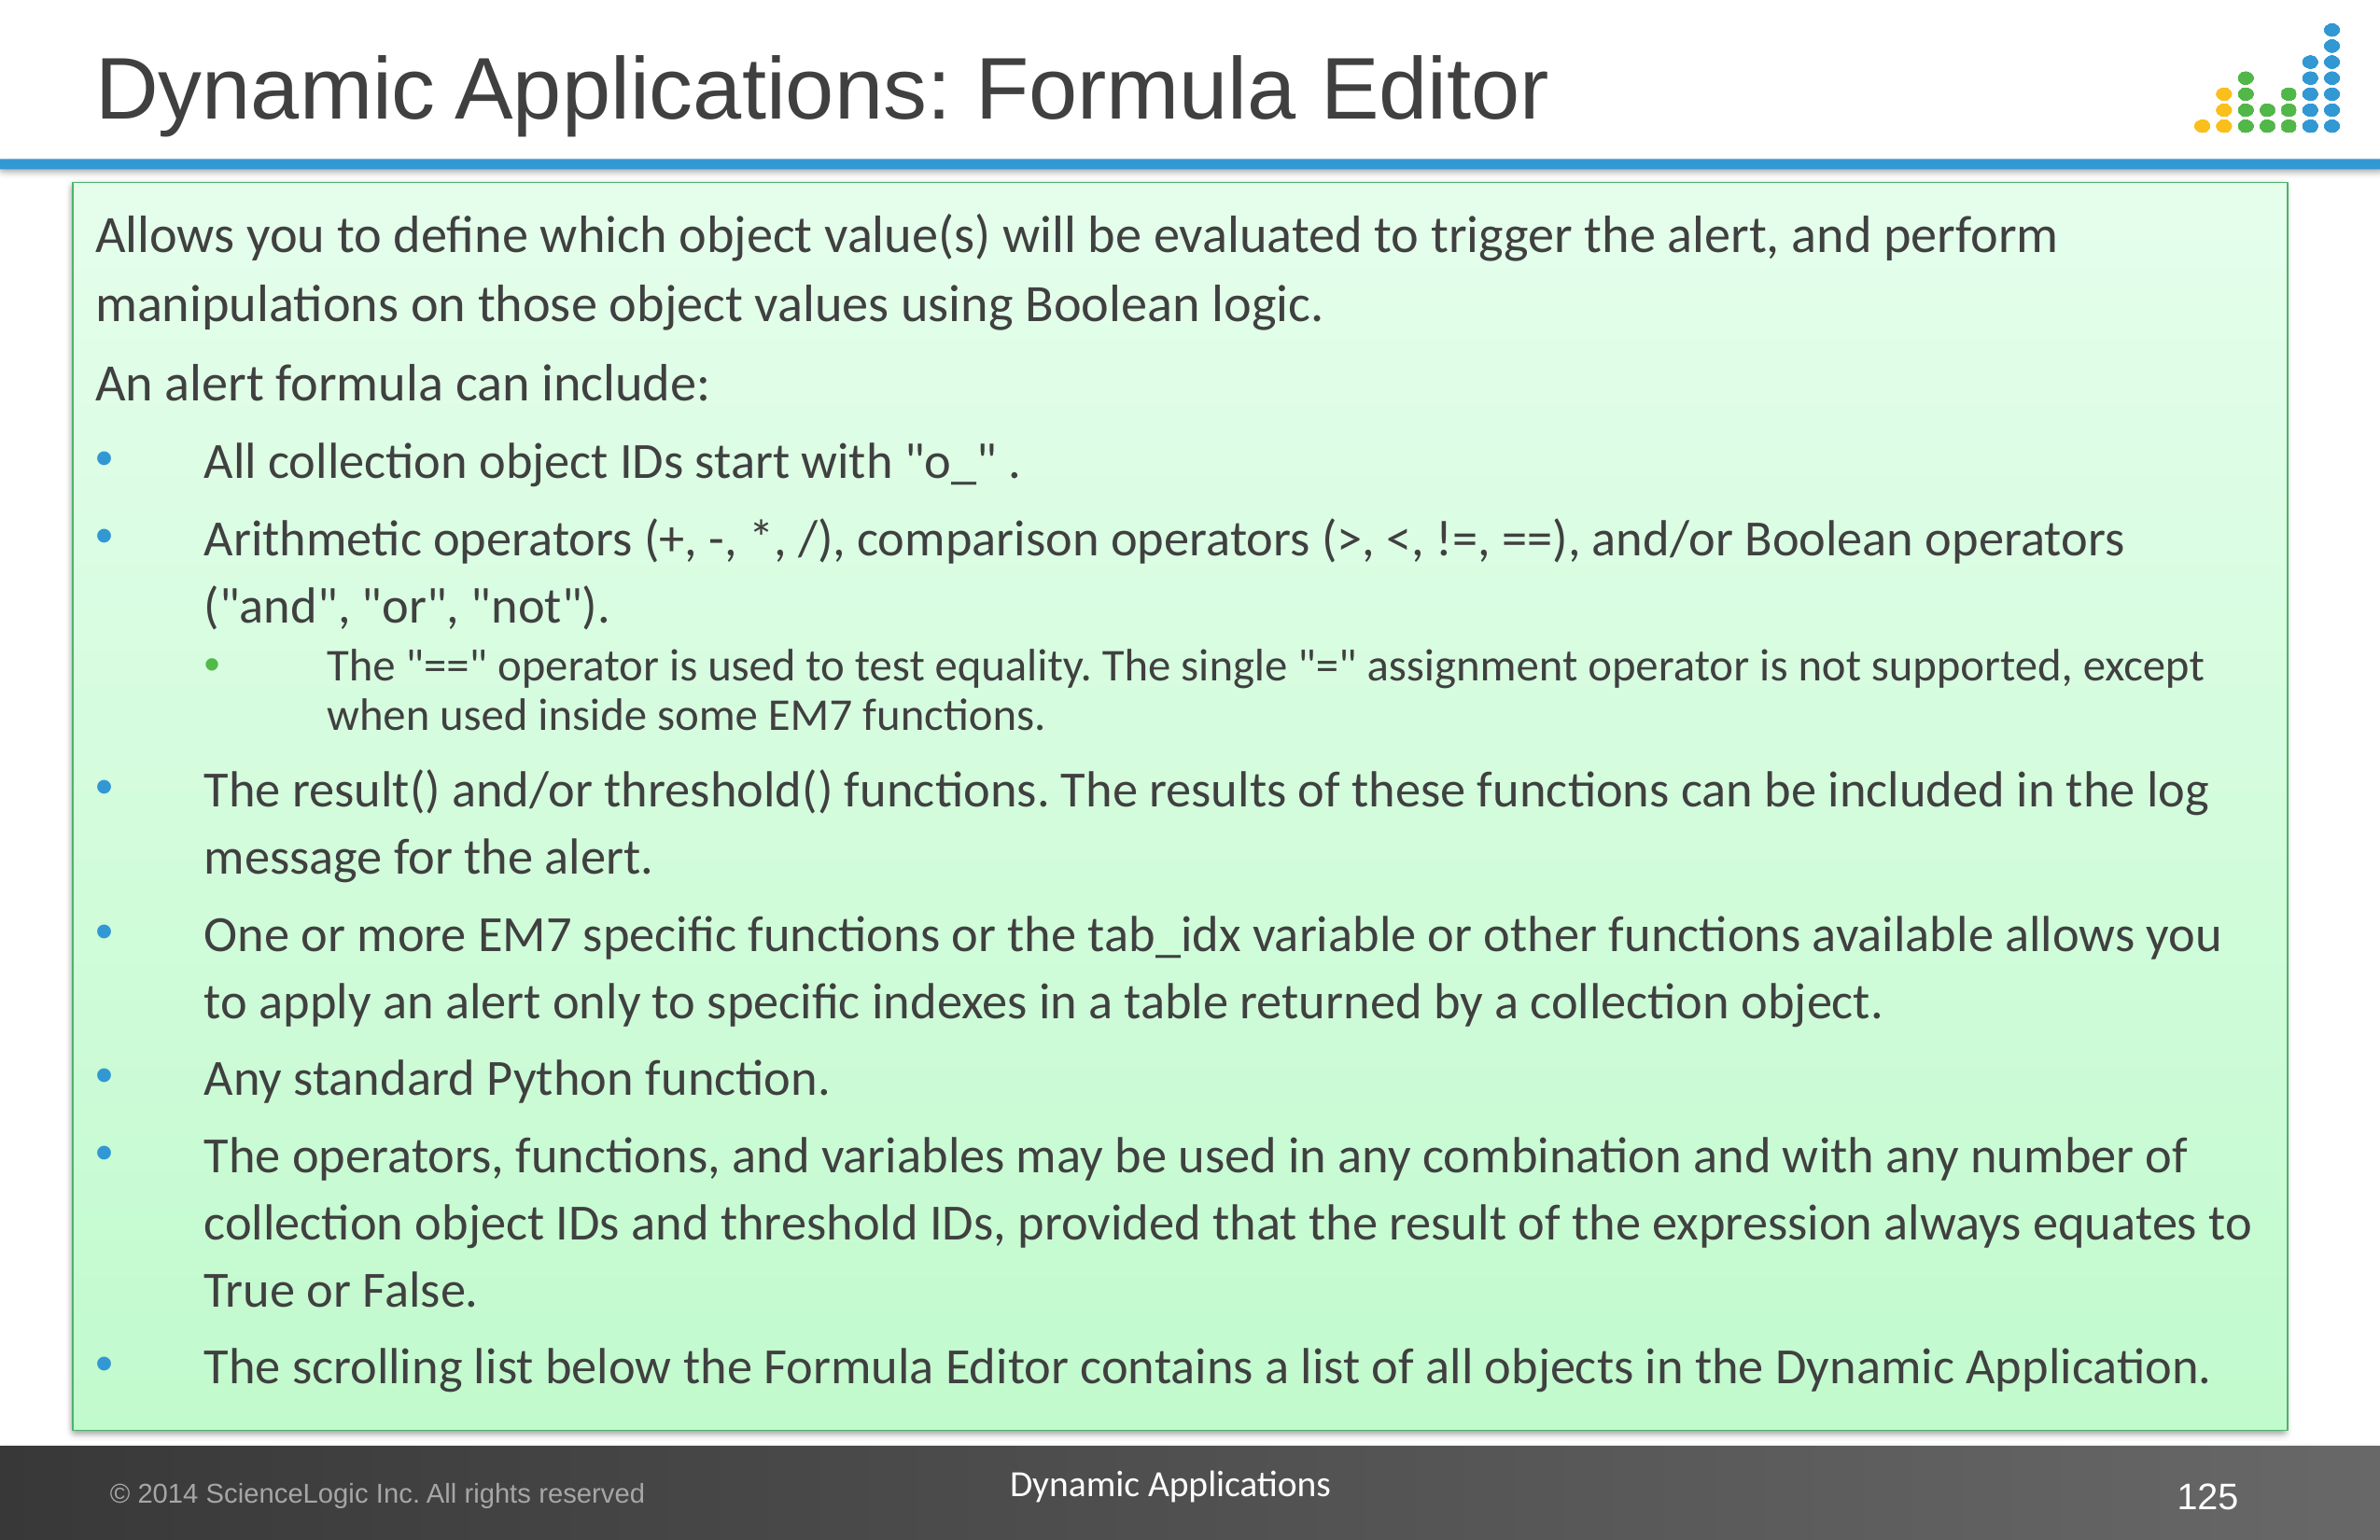

# Dynamic Applications: Formula Editor
Allows you to define which object value(s) will be evaluated to trigger the alert, and perform manipulations on those object values using Boolean logic.
An alert formula can include:
All collection object IDs start with "o_" .
Arithmetic operators (+, -, *, /), comparison operators (>, <, !=, ==), and/or Boolean operators ("and", "or", "not").
The "==" operator is used to test equality. The single "=" assignment operator is not supported, except when used inside some EM7 functions.
The result() and/or threshold() functions. The results of these functions can be included in the log message for the alert.
One or more EM7 specific functions or the tab_idx variable or other functions available allows you to apply an alert only to specific indexes in a table returned by a collection object.
Any standard Python function.
The operators, functions, and variables may be used in any combination and with any number of collection object IDs and threshold IDs, provided that the result of the expression always equates to True or False.
The scrolling list below the Formula Editor contains a list of all objects in the Dynamic Application.
Dynamic Applications
125